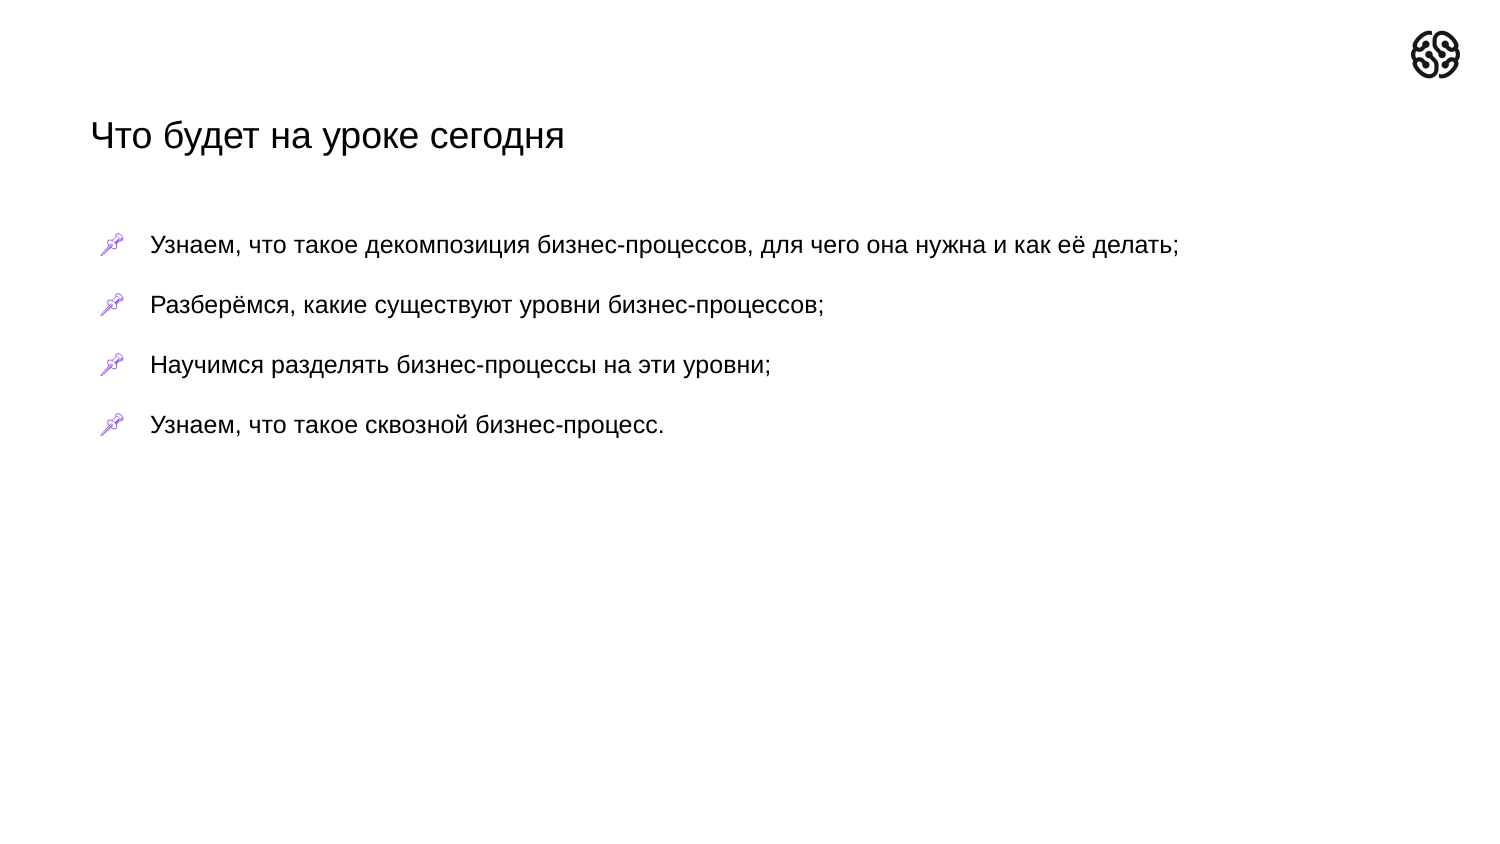

# Что будет на уроке сегодня
Узнаем, что такое декомпозиция бизнес-процессов, для чего она нужна и как её делать;
Разберёмся, какие существуют уровни бизнес-процессов;
Научимся разделять бизнес-процессы на эти уровни;
Узнаем, что такое сквозной бизнес-процесс.